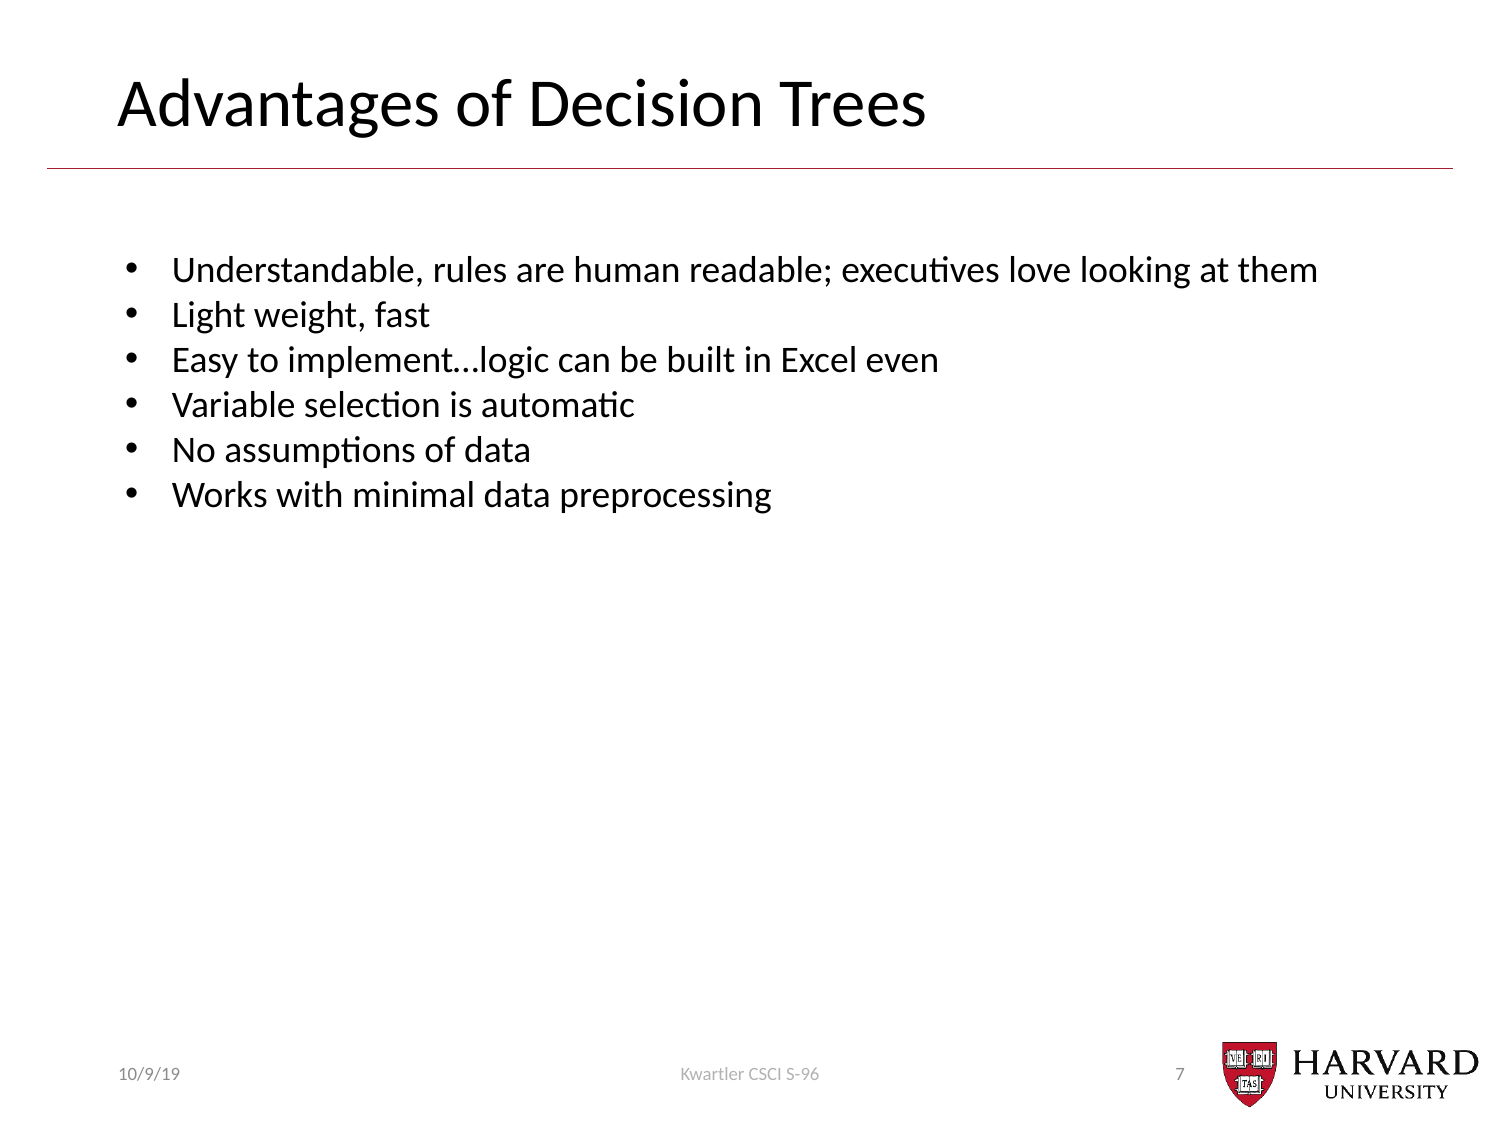

# Advantages of Decision Trees
Understandable, rules are human readable; executives love looking at them
Light weight, fast
Easy to implement…logic can be built in Excel even
Variable selection is automatic
No assumptions of data
Works with minimal data preprocessing
10/9/19
Kwartler CSCI S-96
7